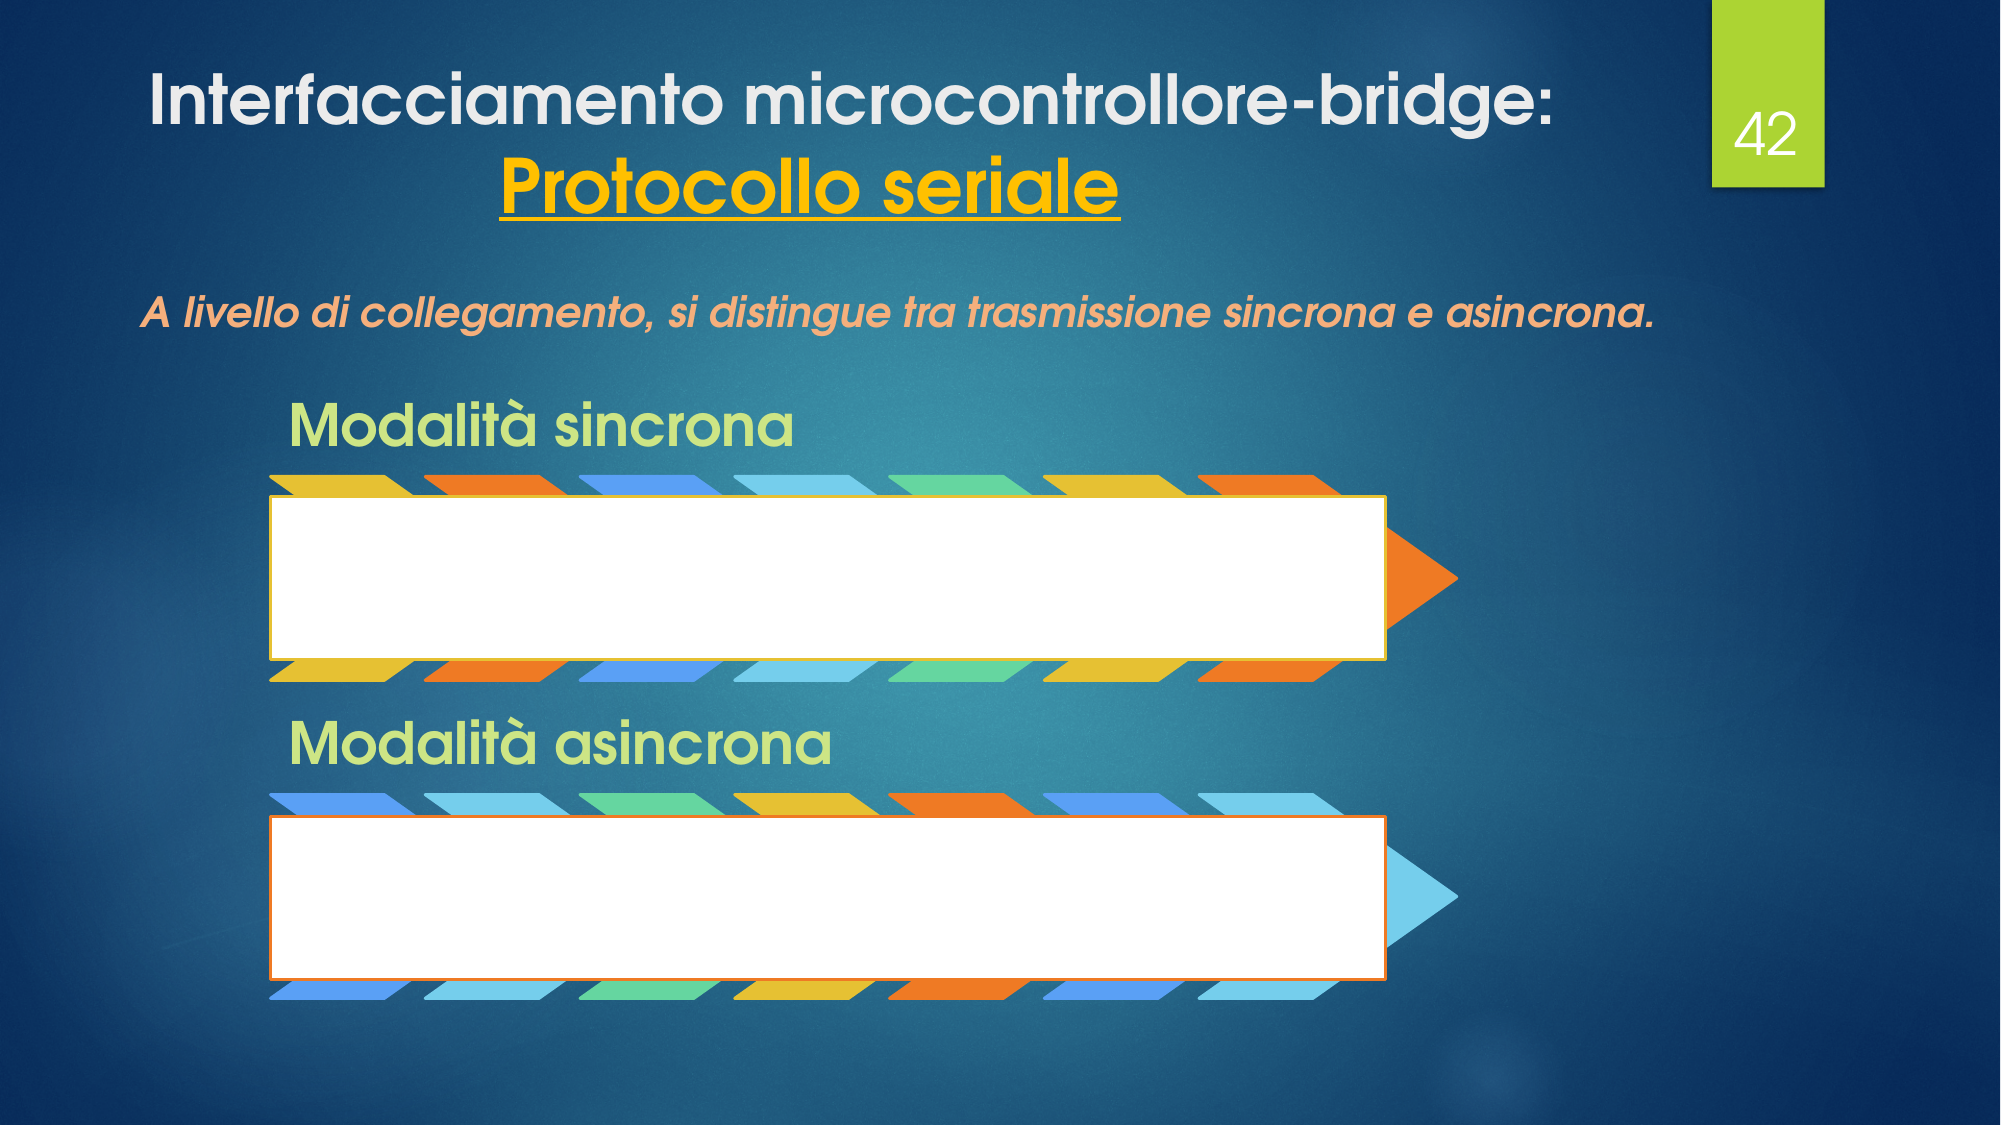

# Interfacciamento microcontrollore-bridge: Protocollo seriale
42
 A livello di collegamento, si distingue tra trasmissione sincrona e asincrona.

Modalità sincrona
Permette velocità più elevate, ma richiede una maggiore complessità del supporto fisico.
Modalità asincrona
Richiede un collegamento di complessità minima (al limite 2 fili) ed è molto usata nelle comunicazioni dei microcontrollori, che spesso includono moduli appositi (UART).